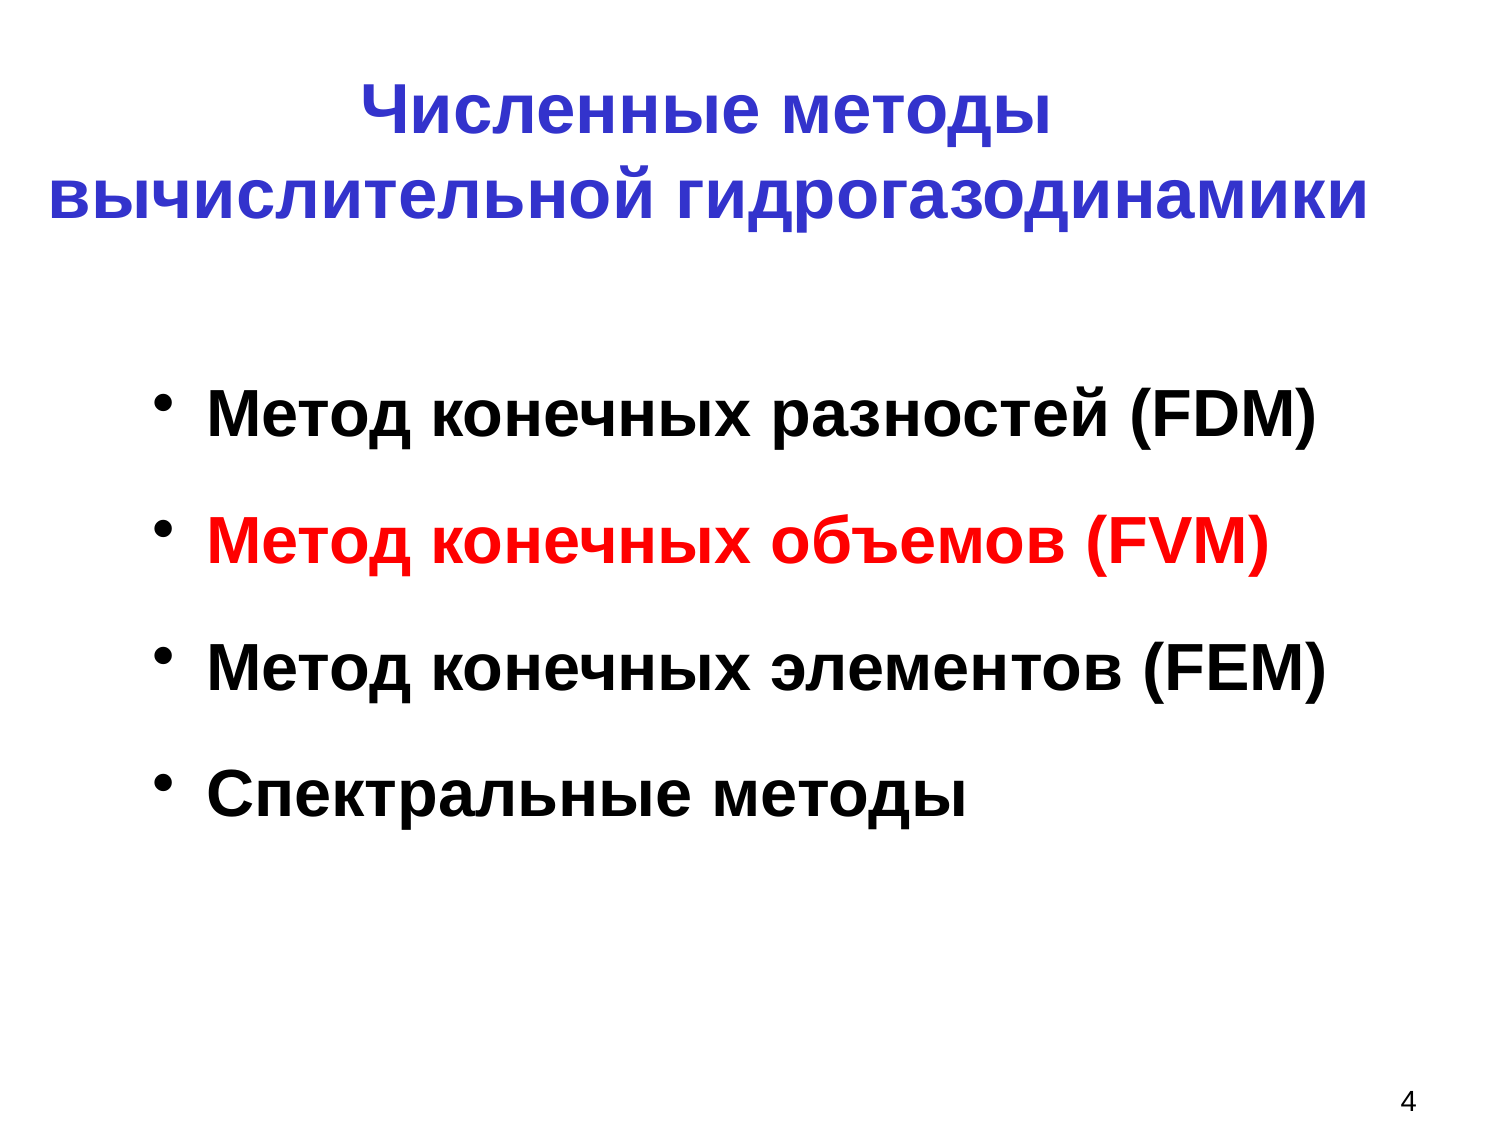

Численные методы
вычислительной гидрогазодинамики
 Метод конечных разностей (FDM)
 Метод конечных объемов (FVM)
 Метод конечных элементов (FEM)
 Спектральные методы